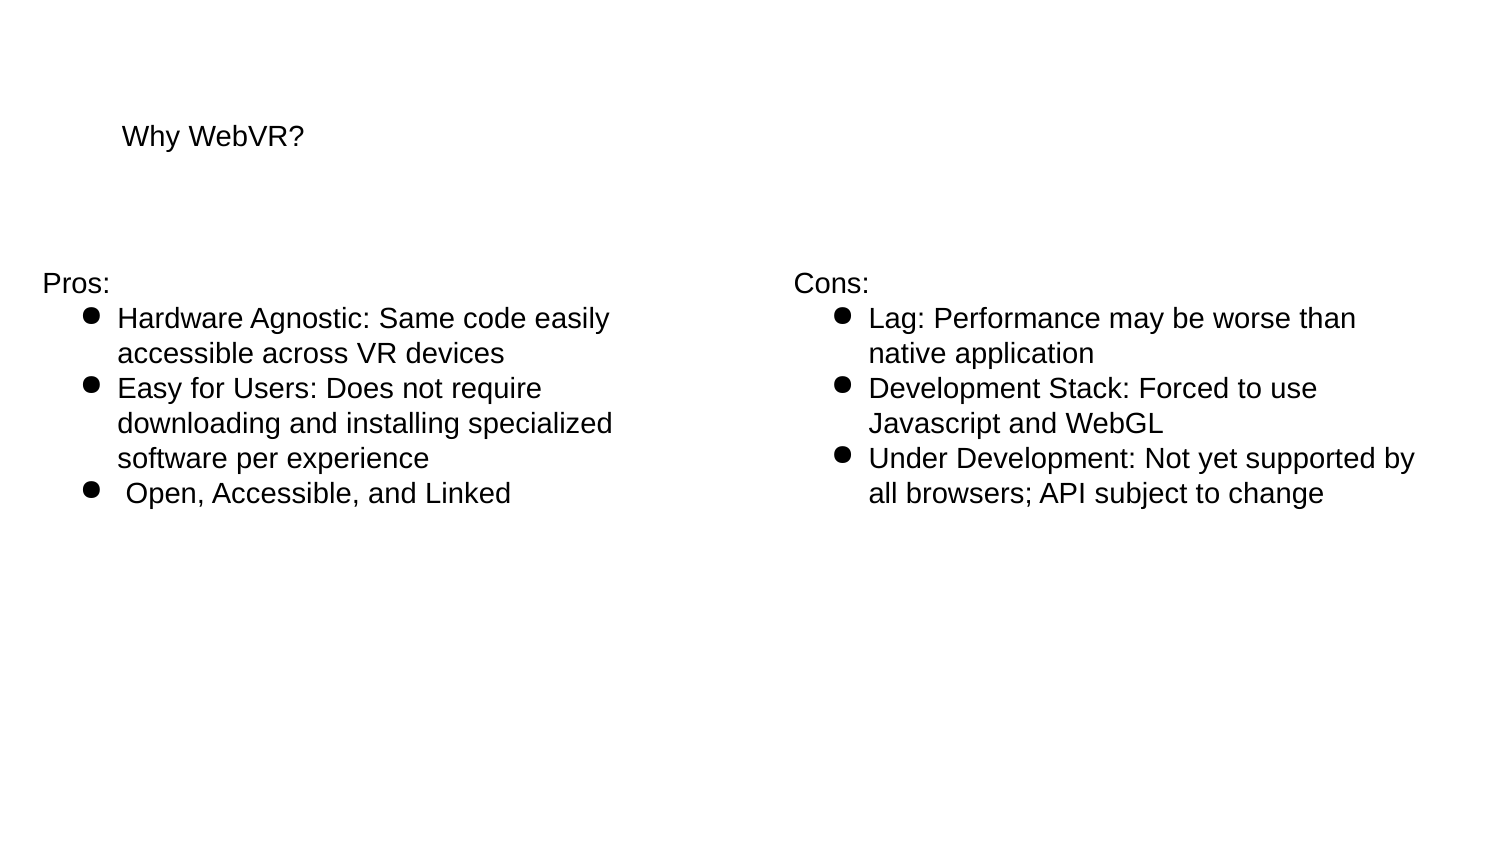

Why WebVR?
Pros:
Hardware Agnostic: Same code easily accessible across VR devices
Easy for Users: Does not require downloading and installing specialized software per experience
 Open, Accessible, and Linked
Cons:
Lag: Performance may be worse than native application
Development Stack: Forced to use Javascript and WebGL
Under Development: Not yet supported by all browsers; API subject to change